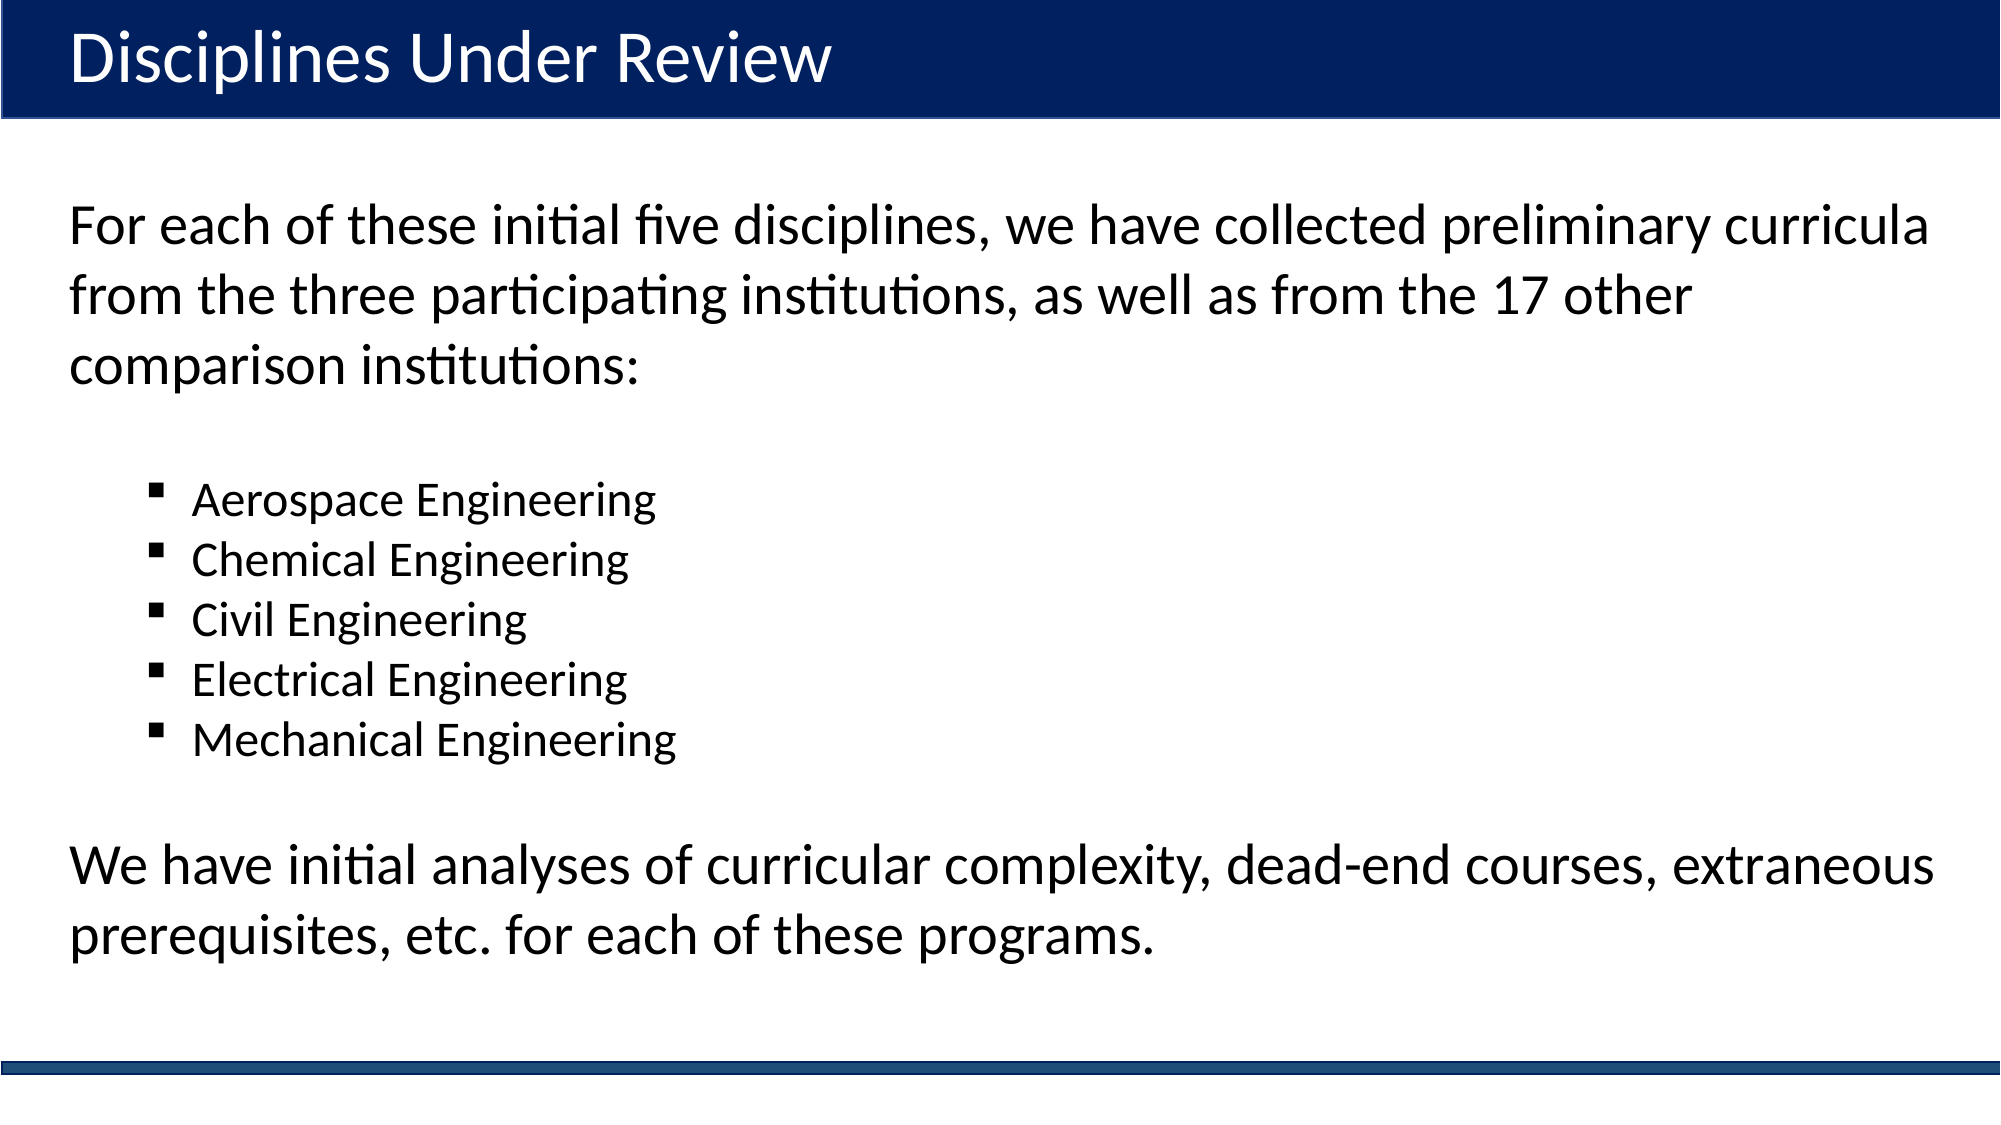

Disciplines Under Review
For each of these initial five disciplines, we have collected preliminary curricula from the three participating institutions, as well as from the 17 other comparison institutions:

Aerospace Engineering
Chemical Engineering
Civil Engineering
Electrical Engineering
Mechanical Engineering

We have initial analyses of curricular complexity, dead-end courses, extraneous prerequisites, etc. for each of these programs.